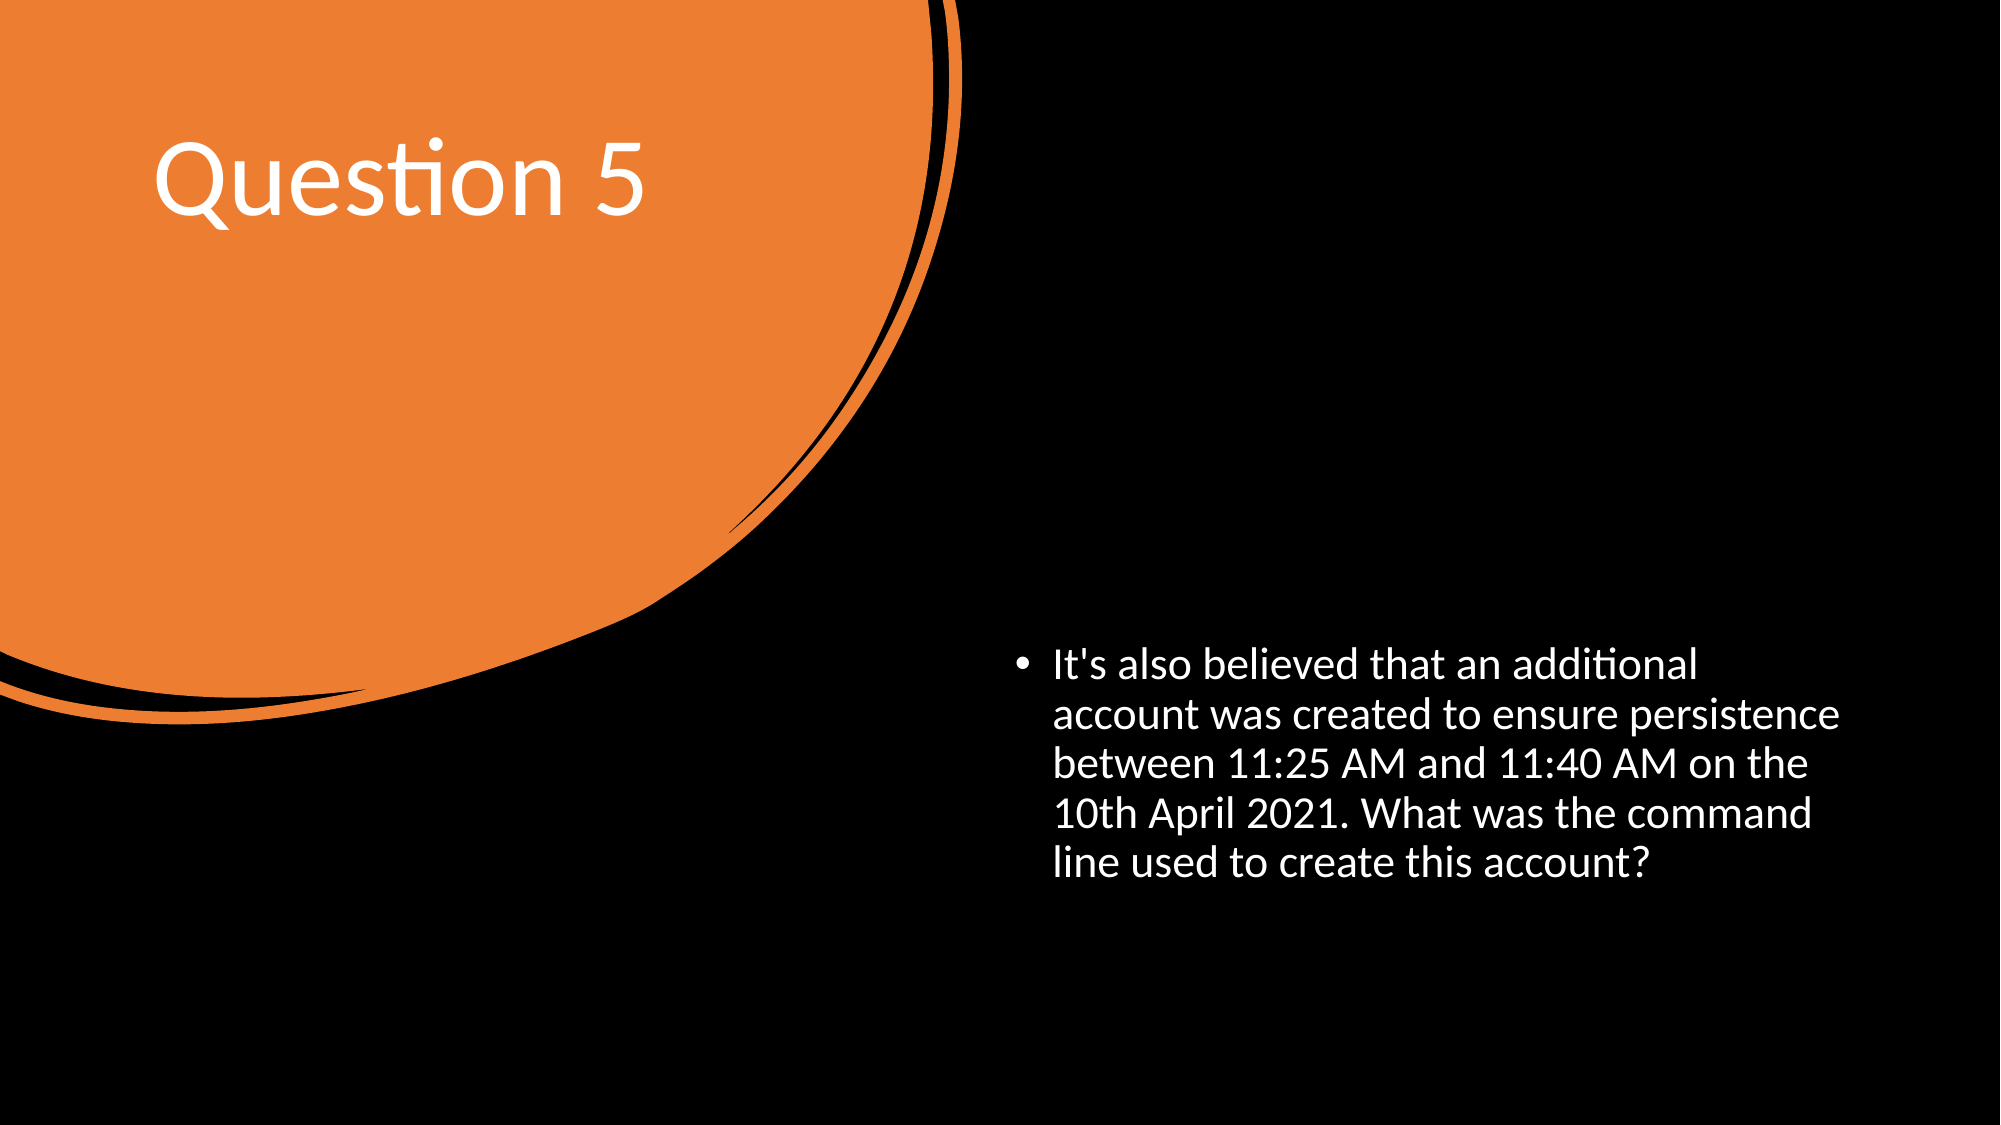

# Question 5
It's also believed that an additional account was created to ensure persistence between 11:25 AM and 11:40 AM on the 10th April 2021. What was the command line used to create this account?